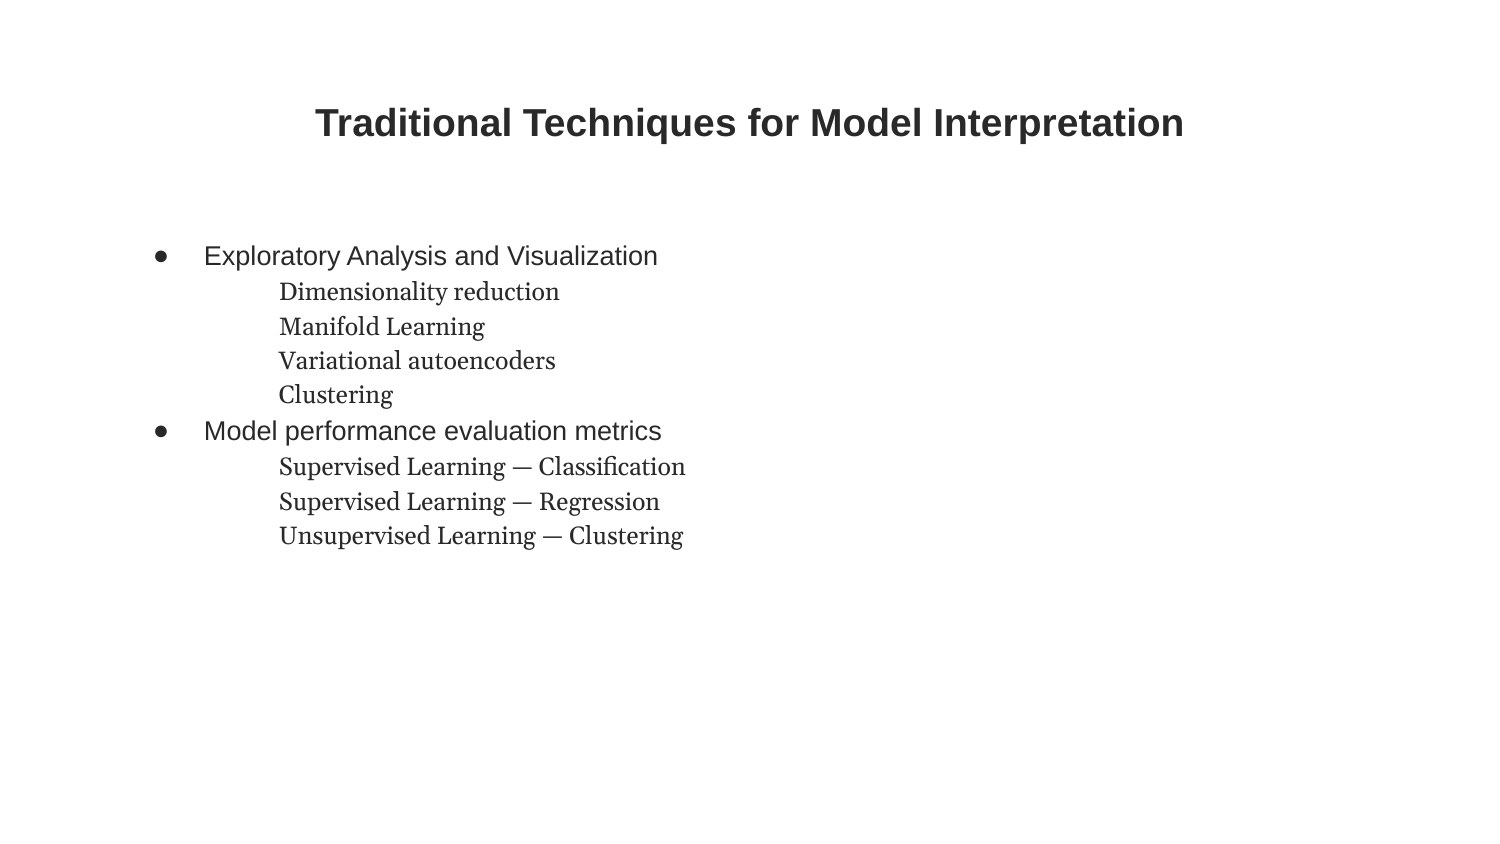

Traditional Techniques for Model Interpretation

Exploratory Analysis and Visualization
Dimensionality reduction
Manifold Learning
Variational autoencoders
Clustering
Model performance evaluation metrics
Supervised Learning — Classification
Supervised Learning — Regression
Unsupervised Learning — Clustering